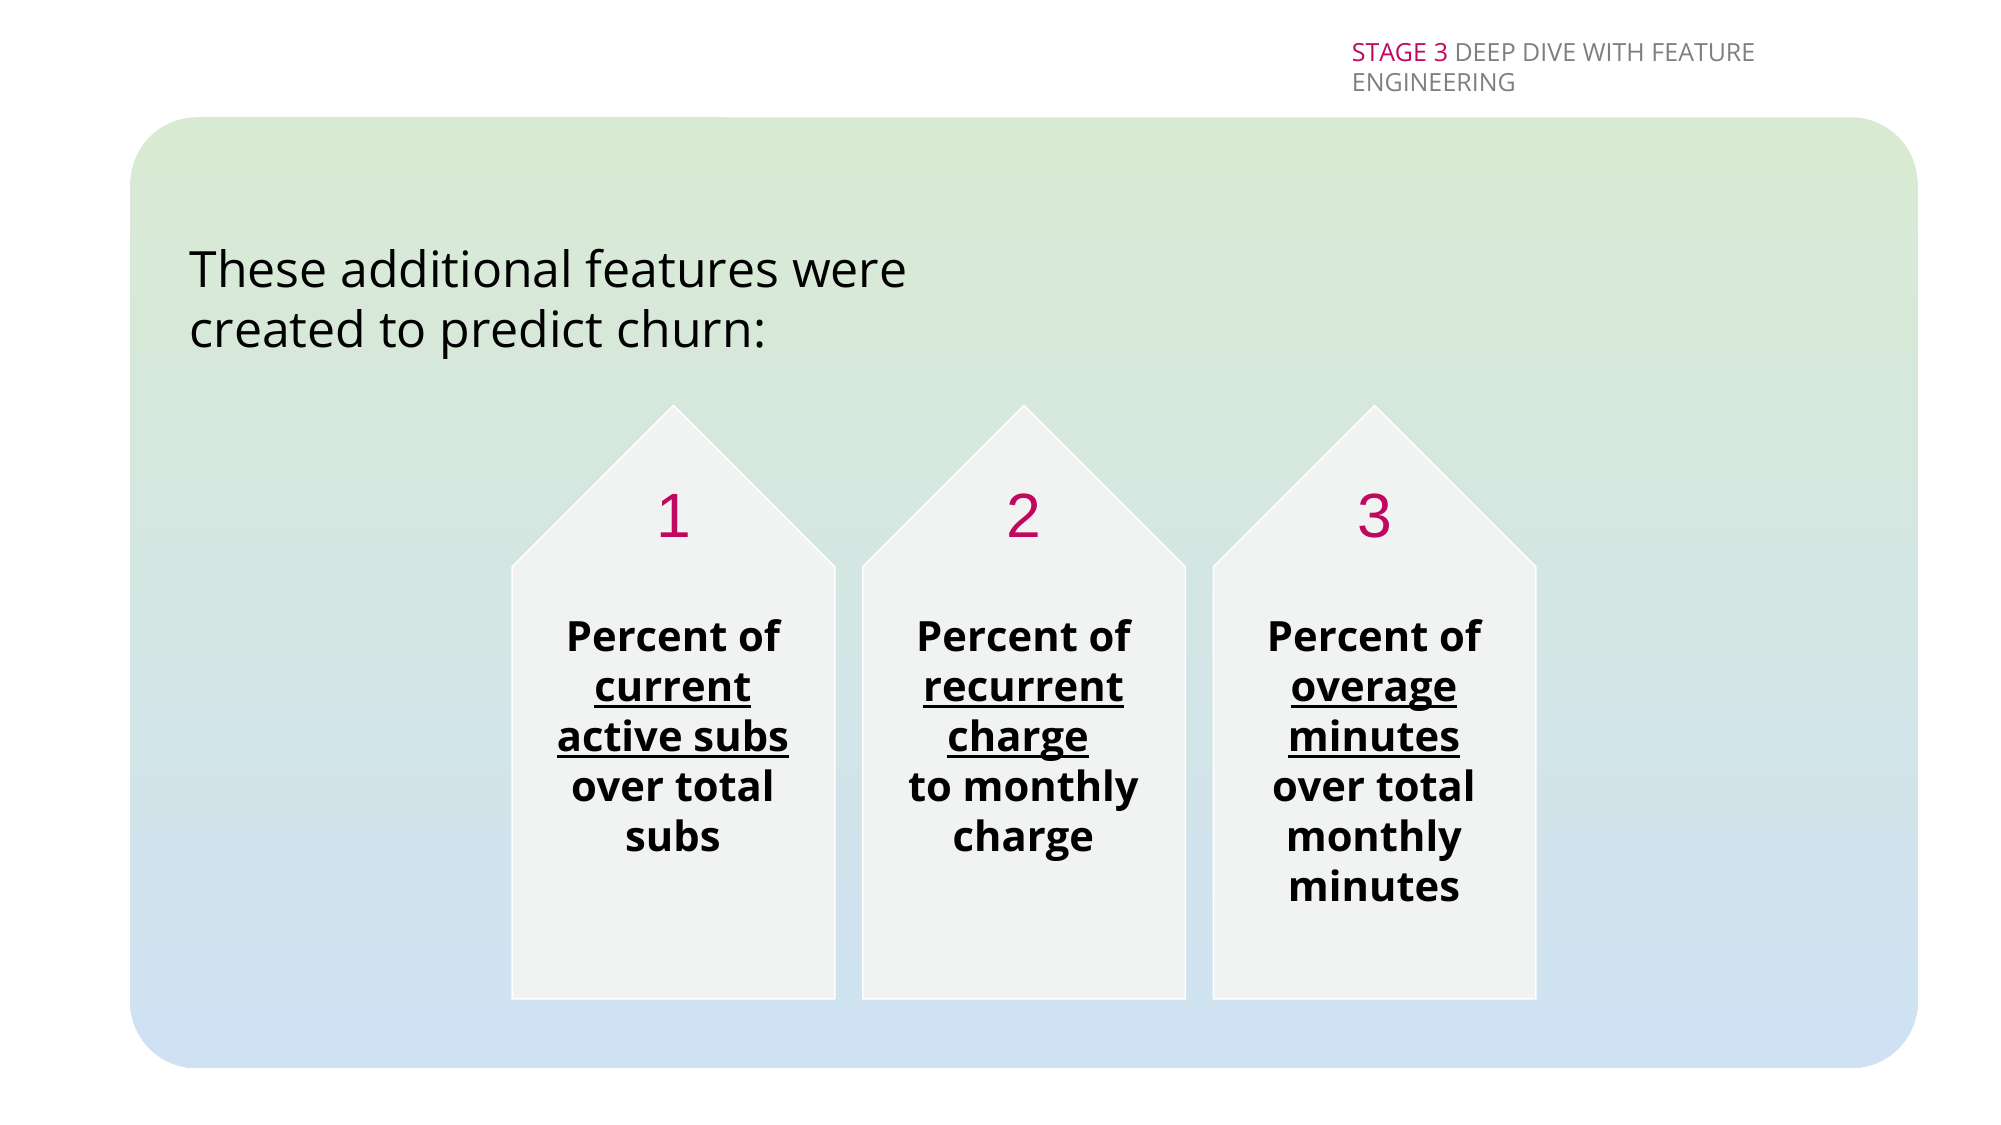

STAGE 3 DEEP DIVE WITH FEATURE ENGINEERING

These additional features were created to predict churn:
1
2
3

Percent of current active subs over total subs
Percent of recurrent charge
to monthly charge
Percent of overage minutes over total monthly minutes